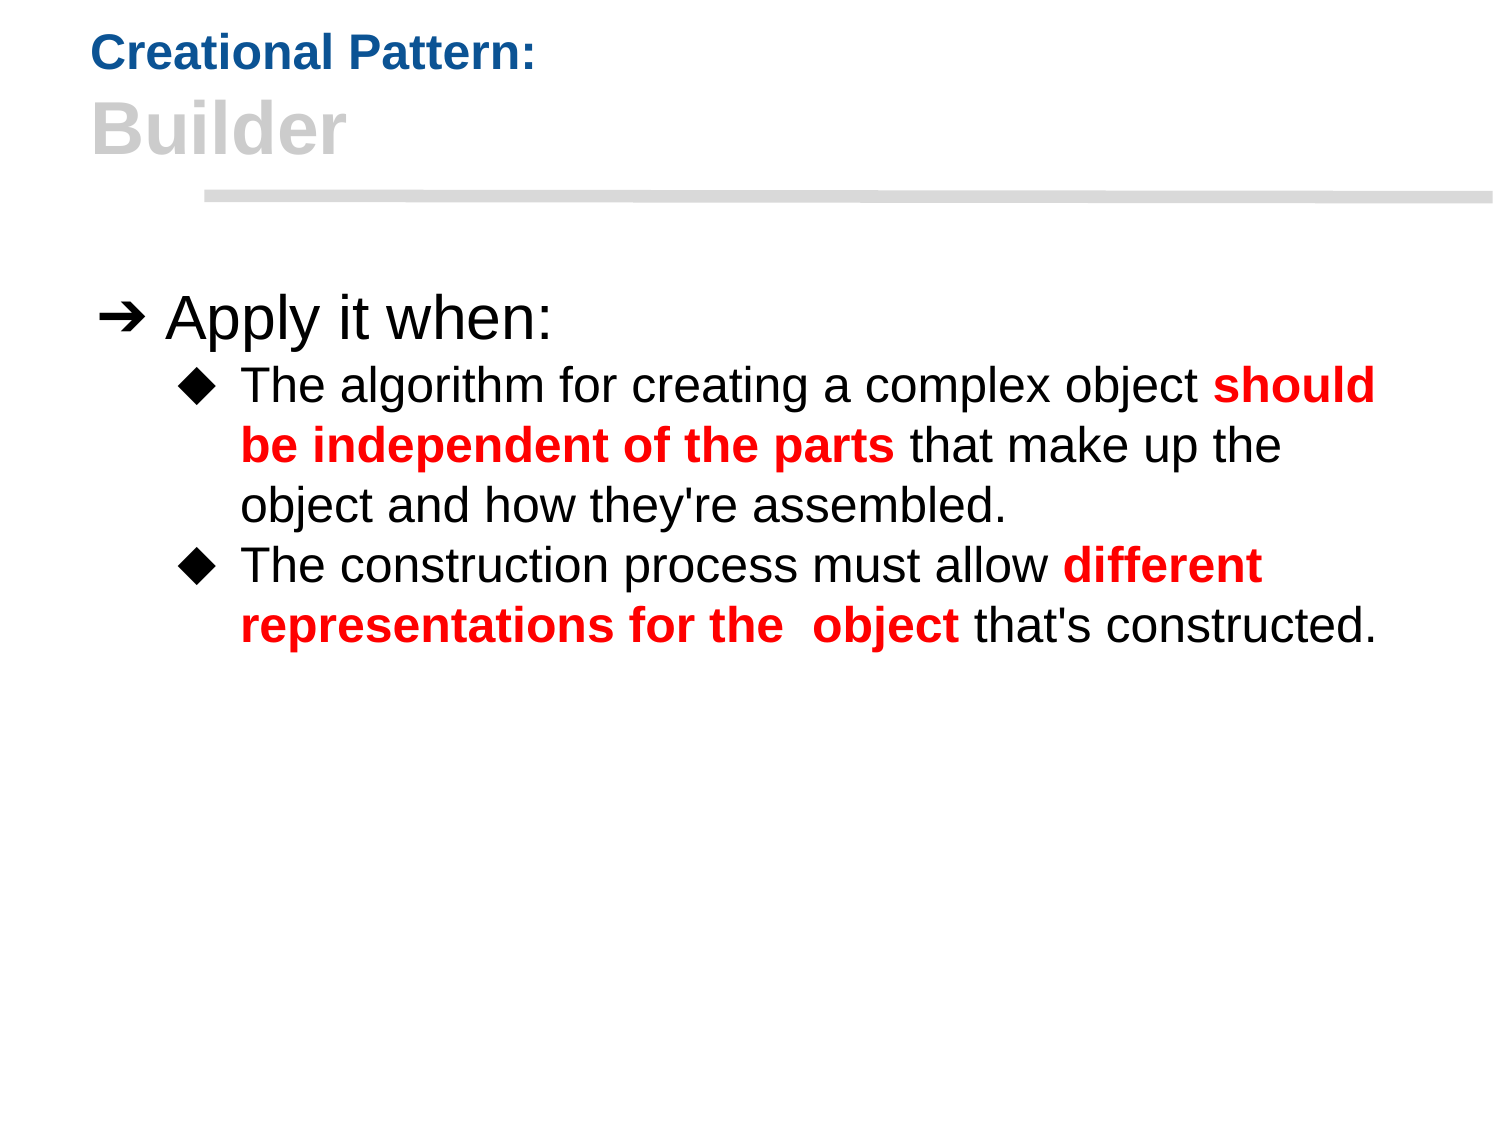

# Creational Pattern: Builder
Apply it when:
The algorithm for creating a complex object should be independent of the parts that make up the object and how they're assembled.
The construction process must allow different representations for the  object that's constructed.